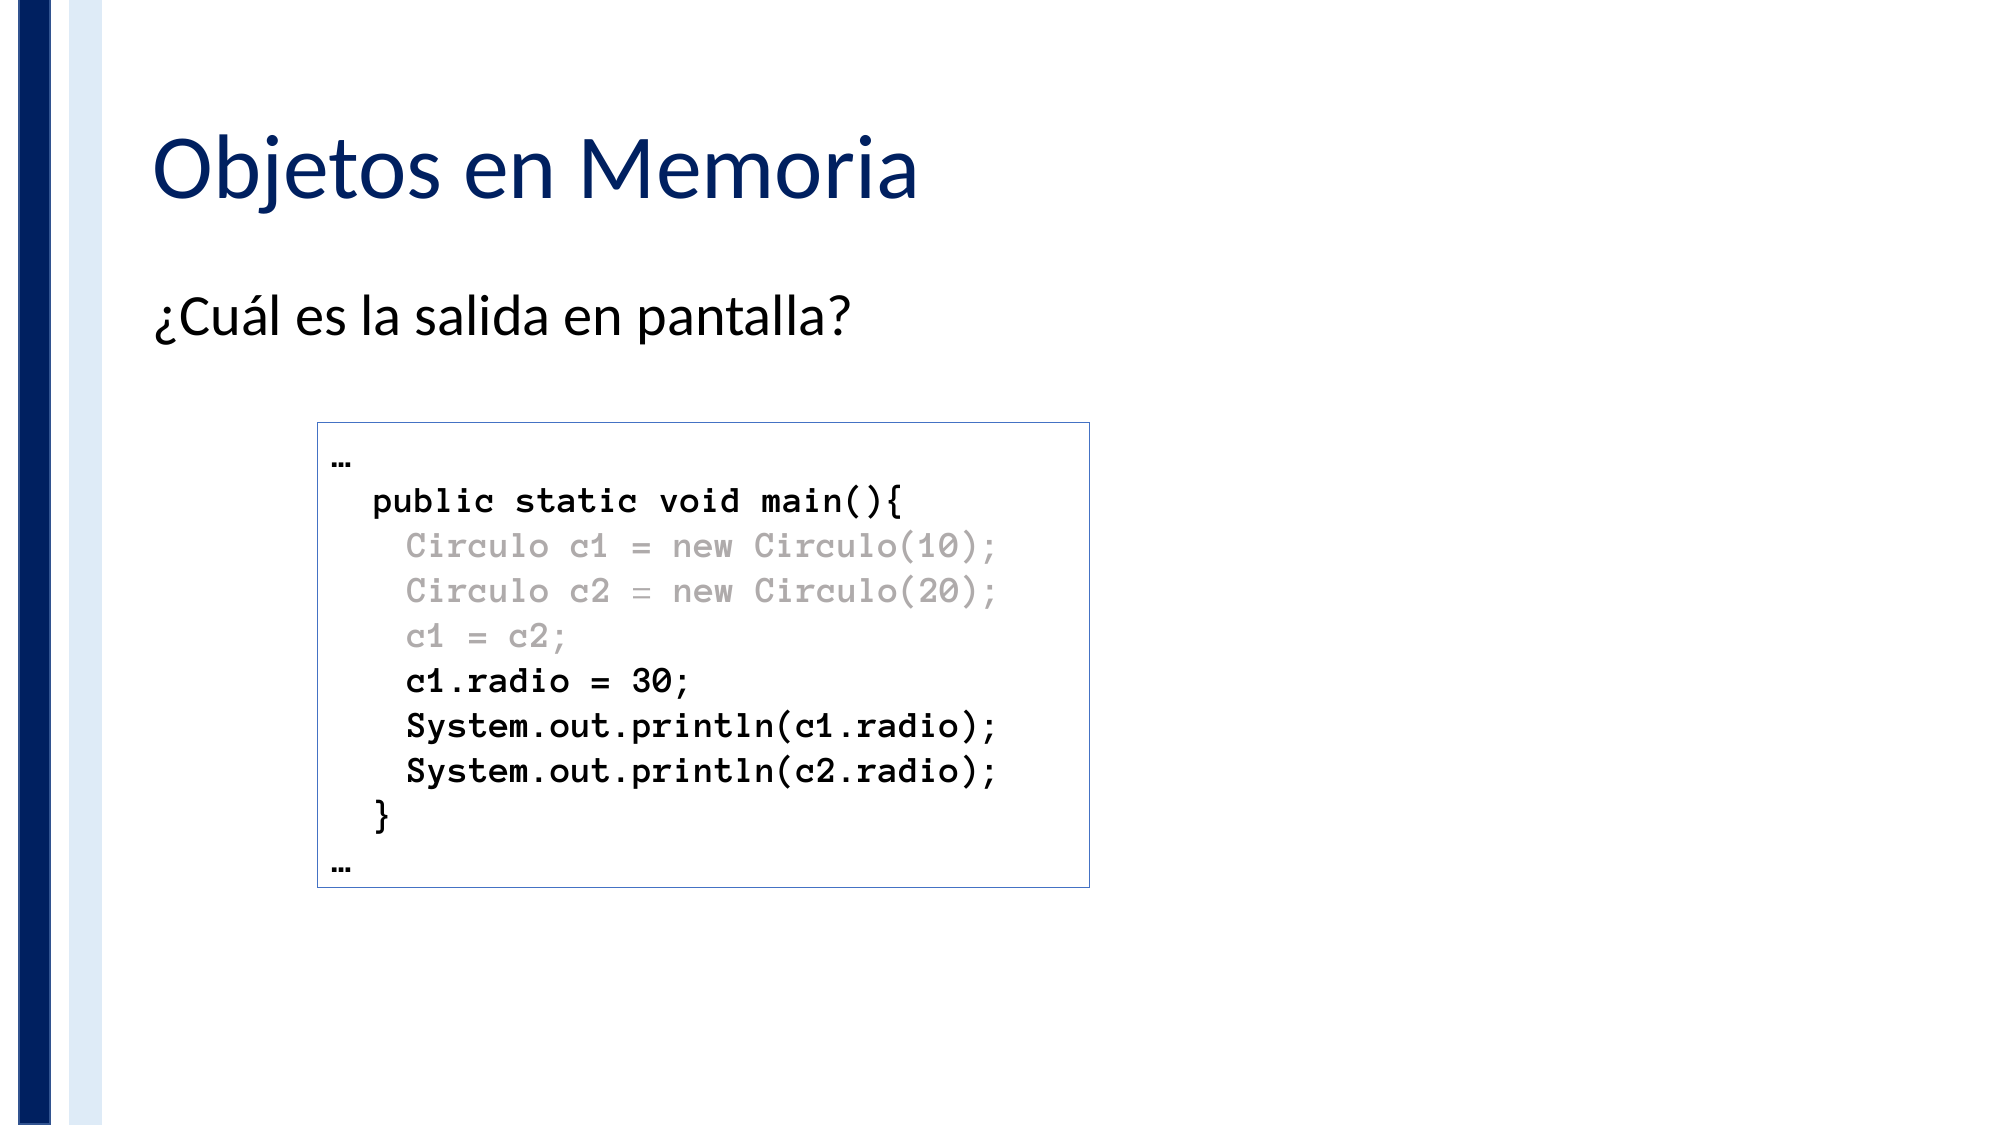

# Objetos en Memoria
¿Cuál es la salida en pantalla?
…
  public static void main(){
Circulo c1 = new Circulo(10); Circulo c2 = new Circulo(20);
c1 = c2;
c1.radio = 30;
System.out.println(c1.radio);
System.out.println(c2.radio);
  }
…